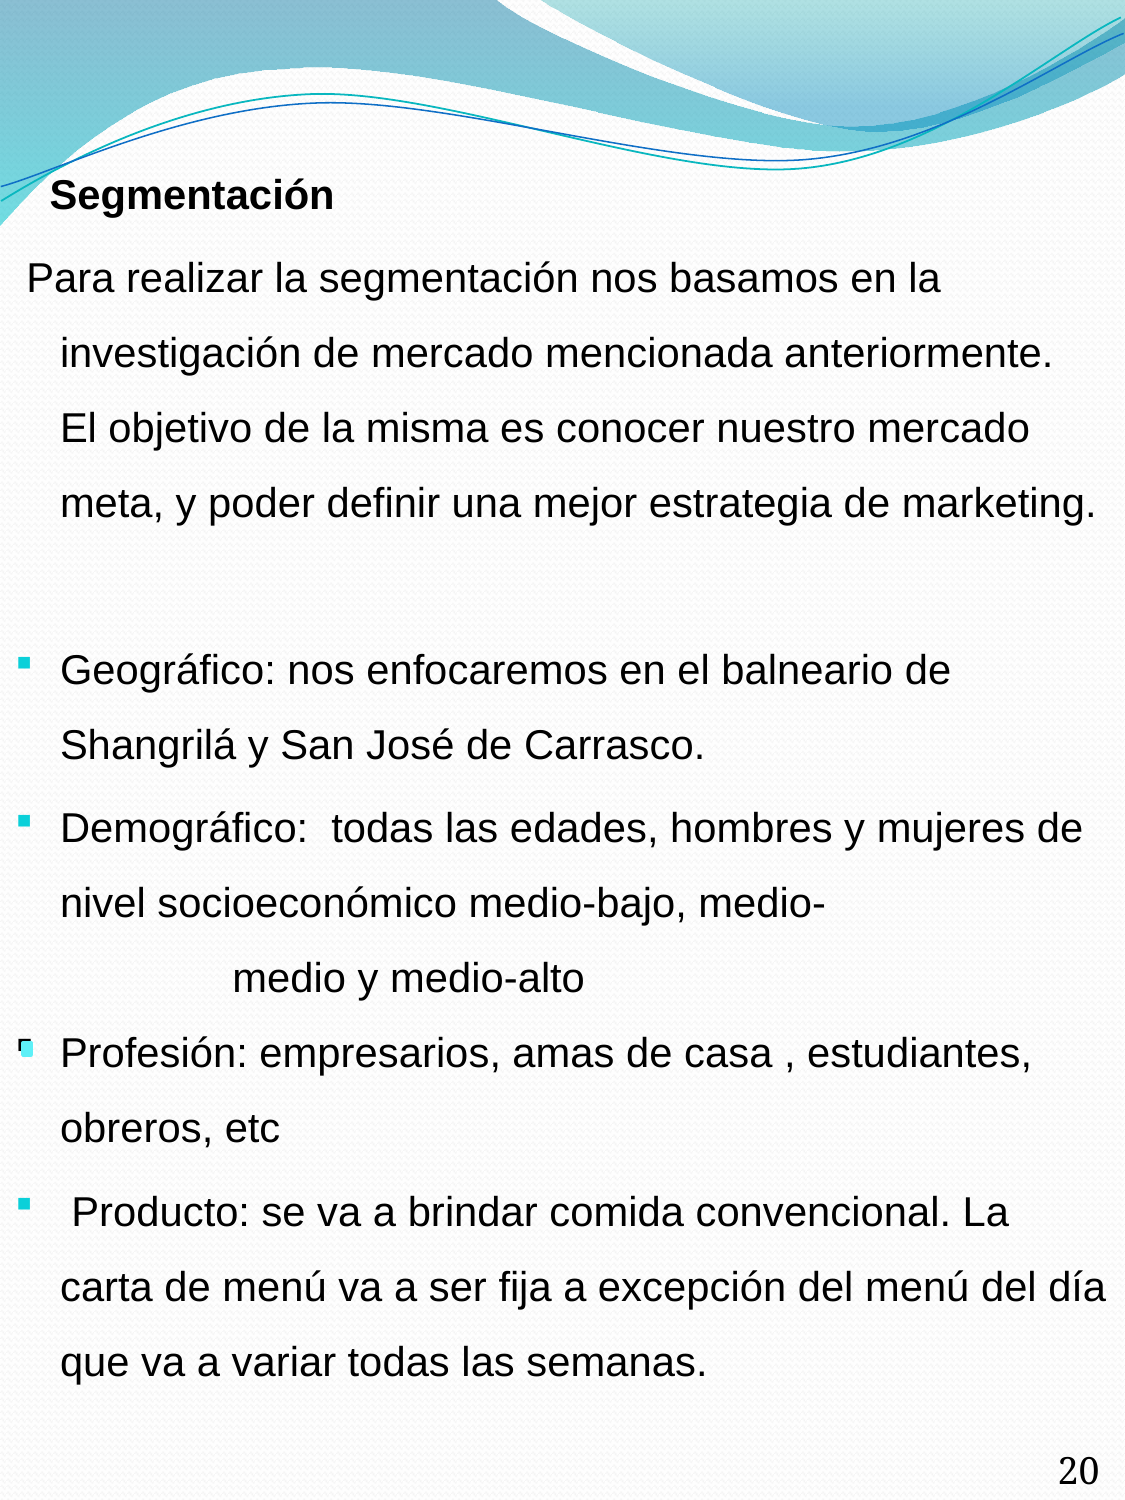

Segmentación
 Para realizar la segmentación nos basamos en la investigación de mercado mencionada anteriormente.     El objetivo de la misma es conocer nuestro mercado meta, y poder definir una mejor estrategia de marketing.

Geográfico: nos enfocaremos en el balneario de Shangrilá y San José de Carrasco.
Demográfico:  todas las edades, hombres y mujeres de nivel socioeconómico medio-bajo, medio-                                        medio y medio-alto
Profesión: empresarios, amas de casa , estudiantes, obreros, etc
 Producto: se va a brindar comida convencional. La carta de menú va a ser fija a excepción del menú del día que va a variar todas las semanas.

20